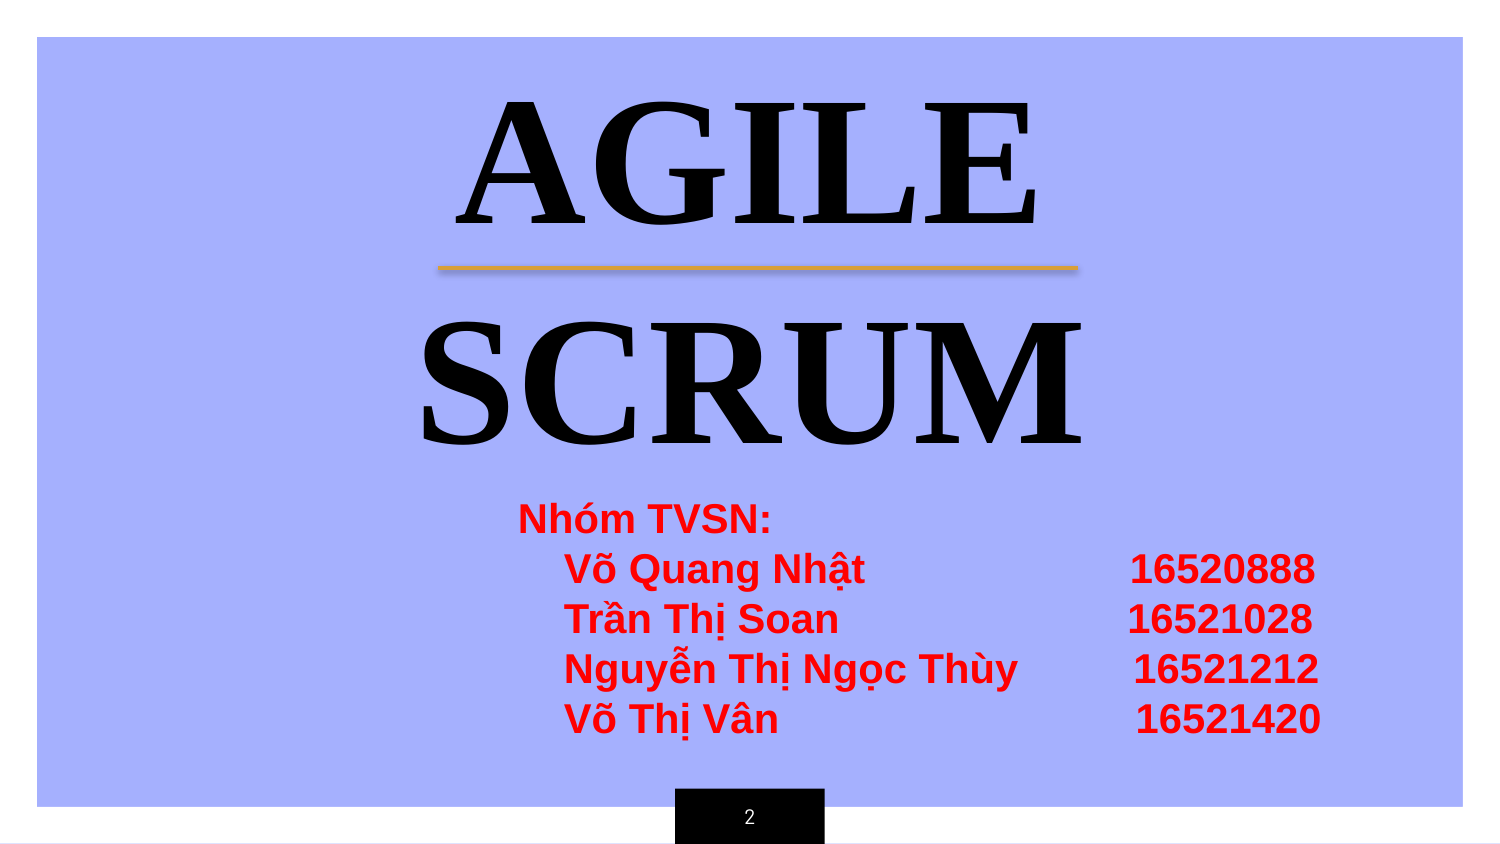

AGILE
SCRUM
Nhóm TVSN:
    Võ Quang Nhật                       16520888
    Trần Thị Soan                         16521028
    Nguyễn Thị Ngọc Thùy          16521212
    Võ Thị Vân                               16521420
2